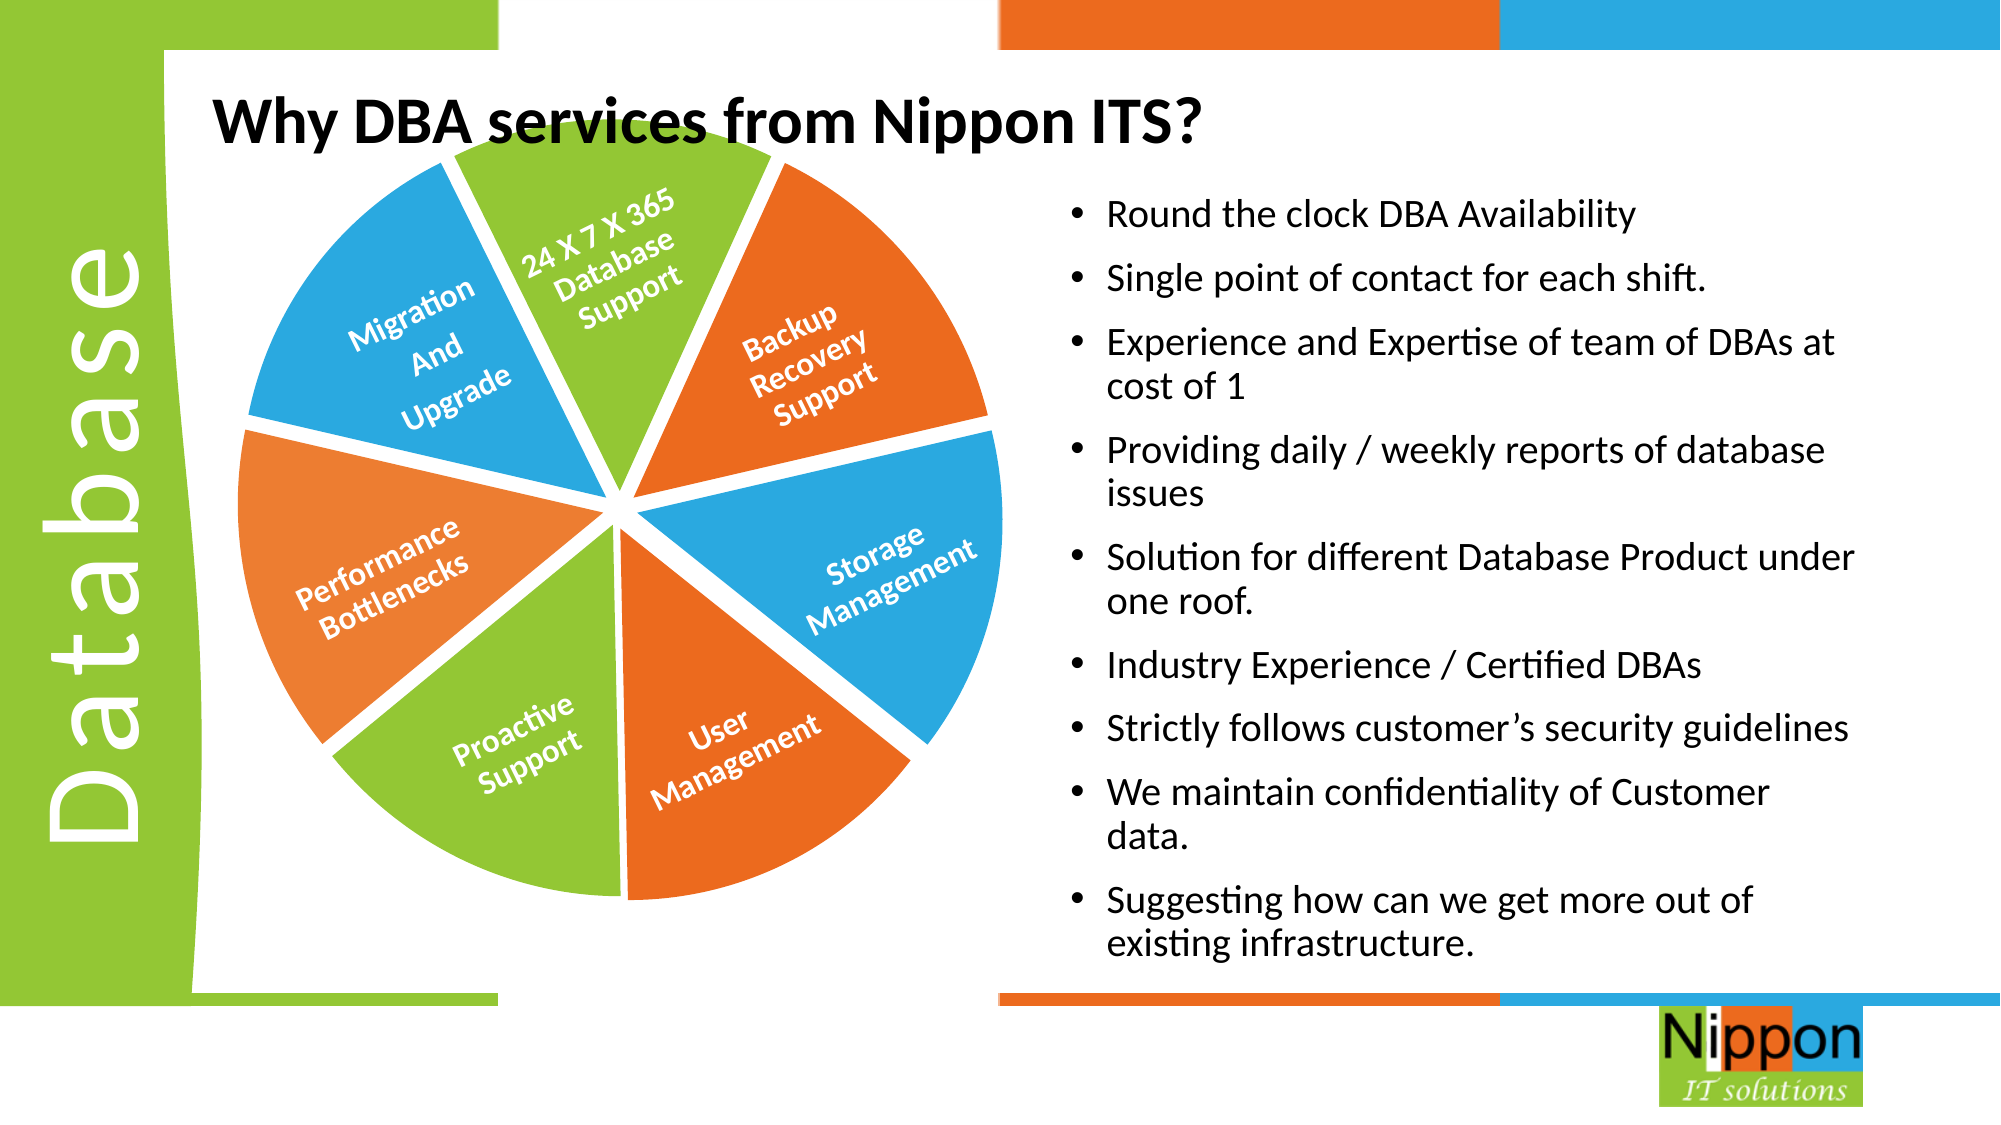

Why DBA services from Nippon ITS?
Migration
And
Upgrade

24 X 7 X 365 Database Support
Performance Bottlenecks
Backup  Recovery Support
Proactive Support

Storage Management
User Management
Round the clock DBA Availability
Single point of contact for each shift.
Experience and Expertise of team of DBAs at cost of 1
Providing daily / weekly reports of database issues
Solution for different Database Product under one roof.
Industry Experience / Certified DBAs
Strictly follows customer’s security guidelines
We maintain confidentiality of Customer data.
Suggesting how can we get more out of existing infrastructure.
Database